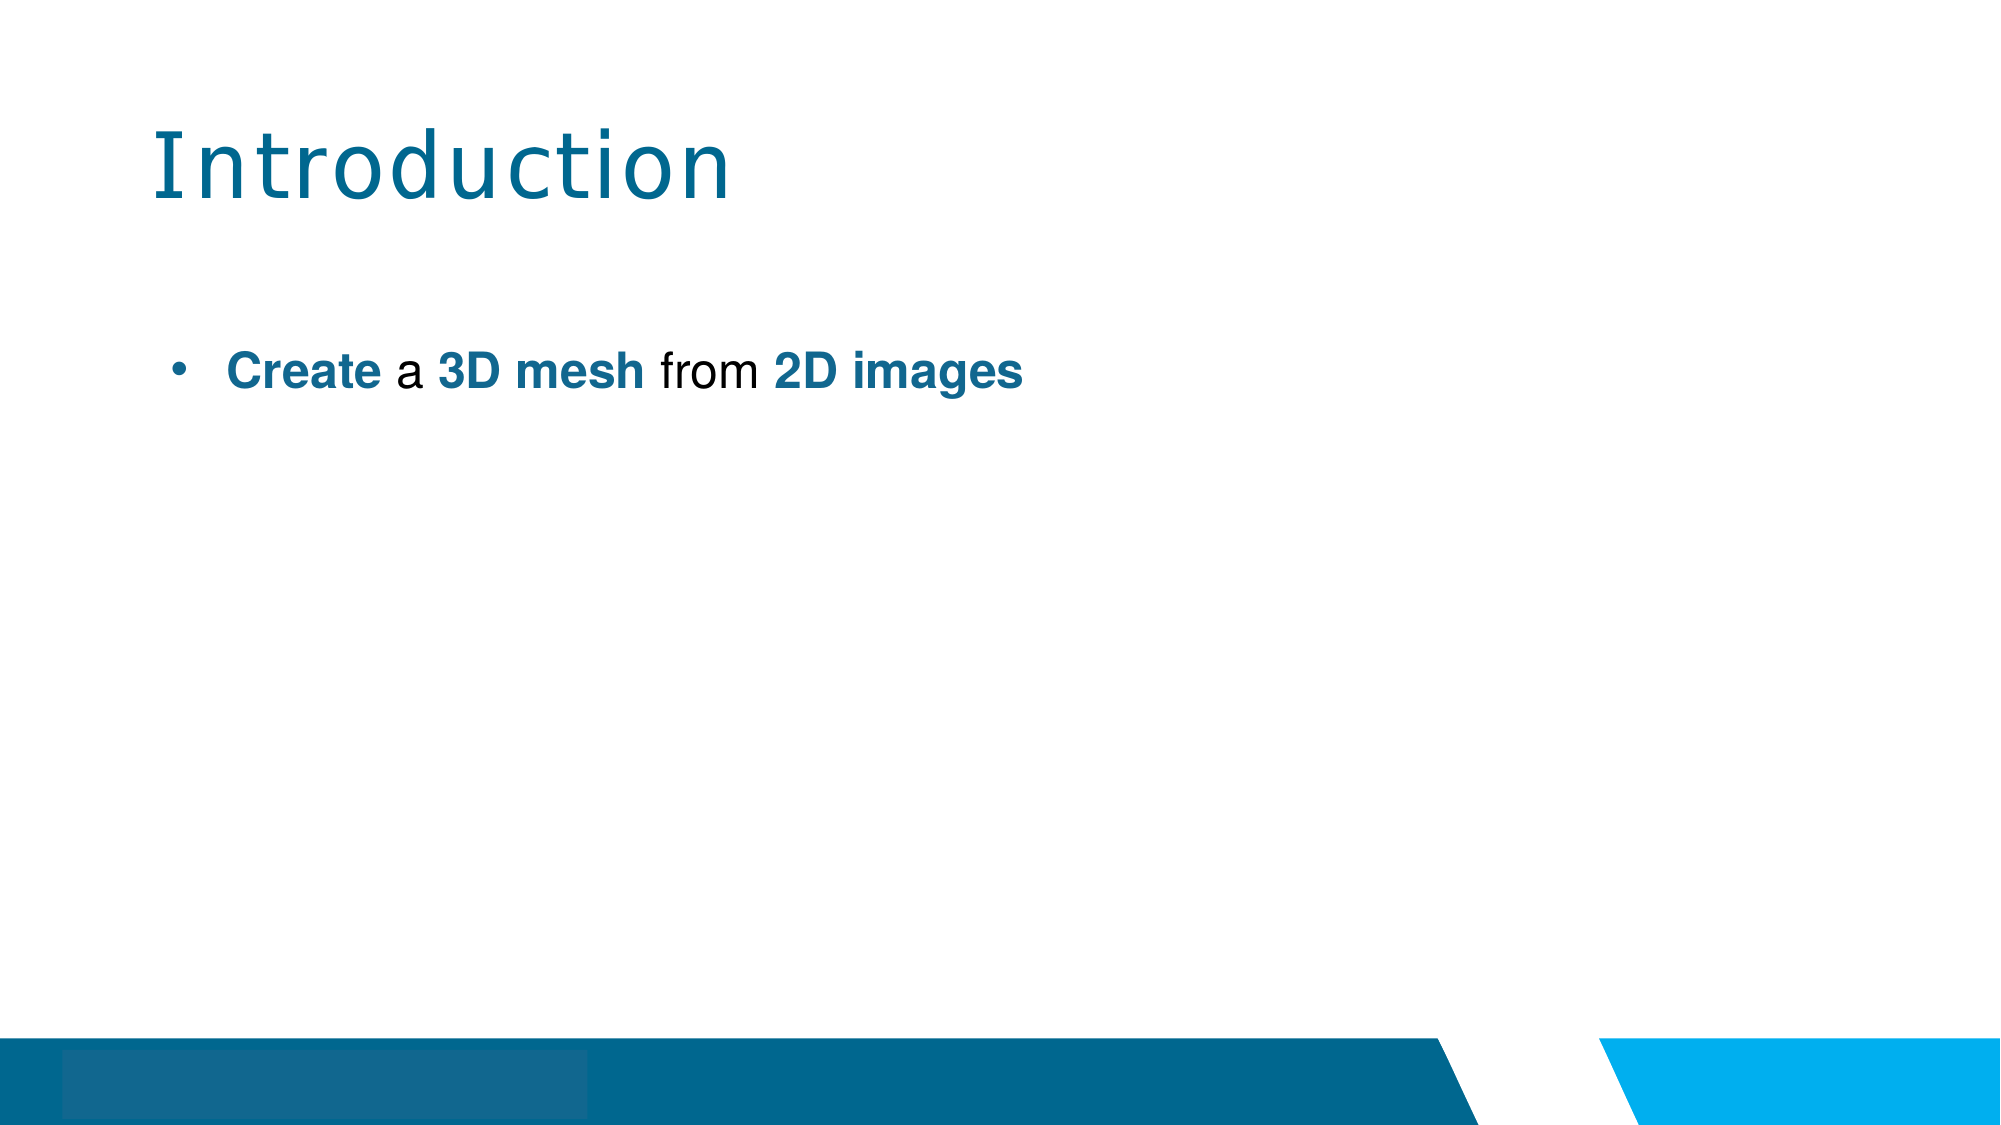

# Introduction
Create a 3D mesh from 2D images